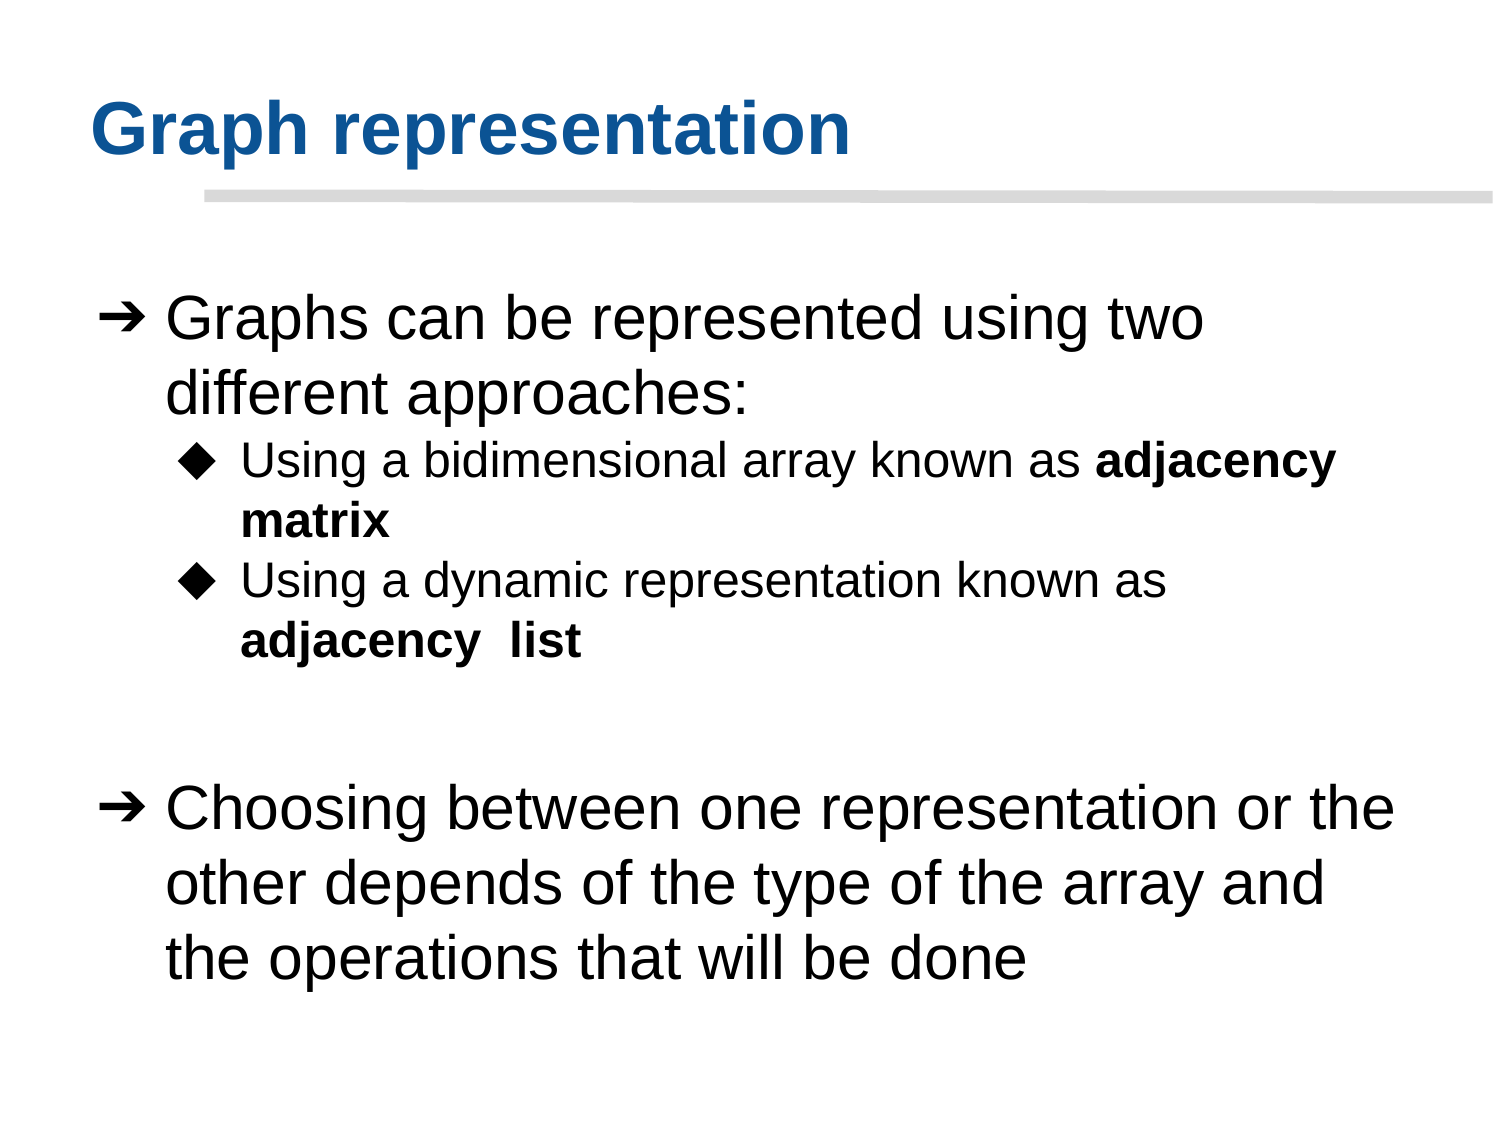

# Graph representation
Graphs can be represented using two different approaches:
Using a bidimensional array known as adjacency matrix
Using a dynamic representation known as adjacency  list

Choosing between one representation or the other depends of the type of the array and the operations that will be done